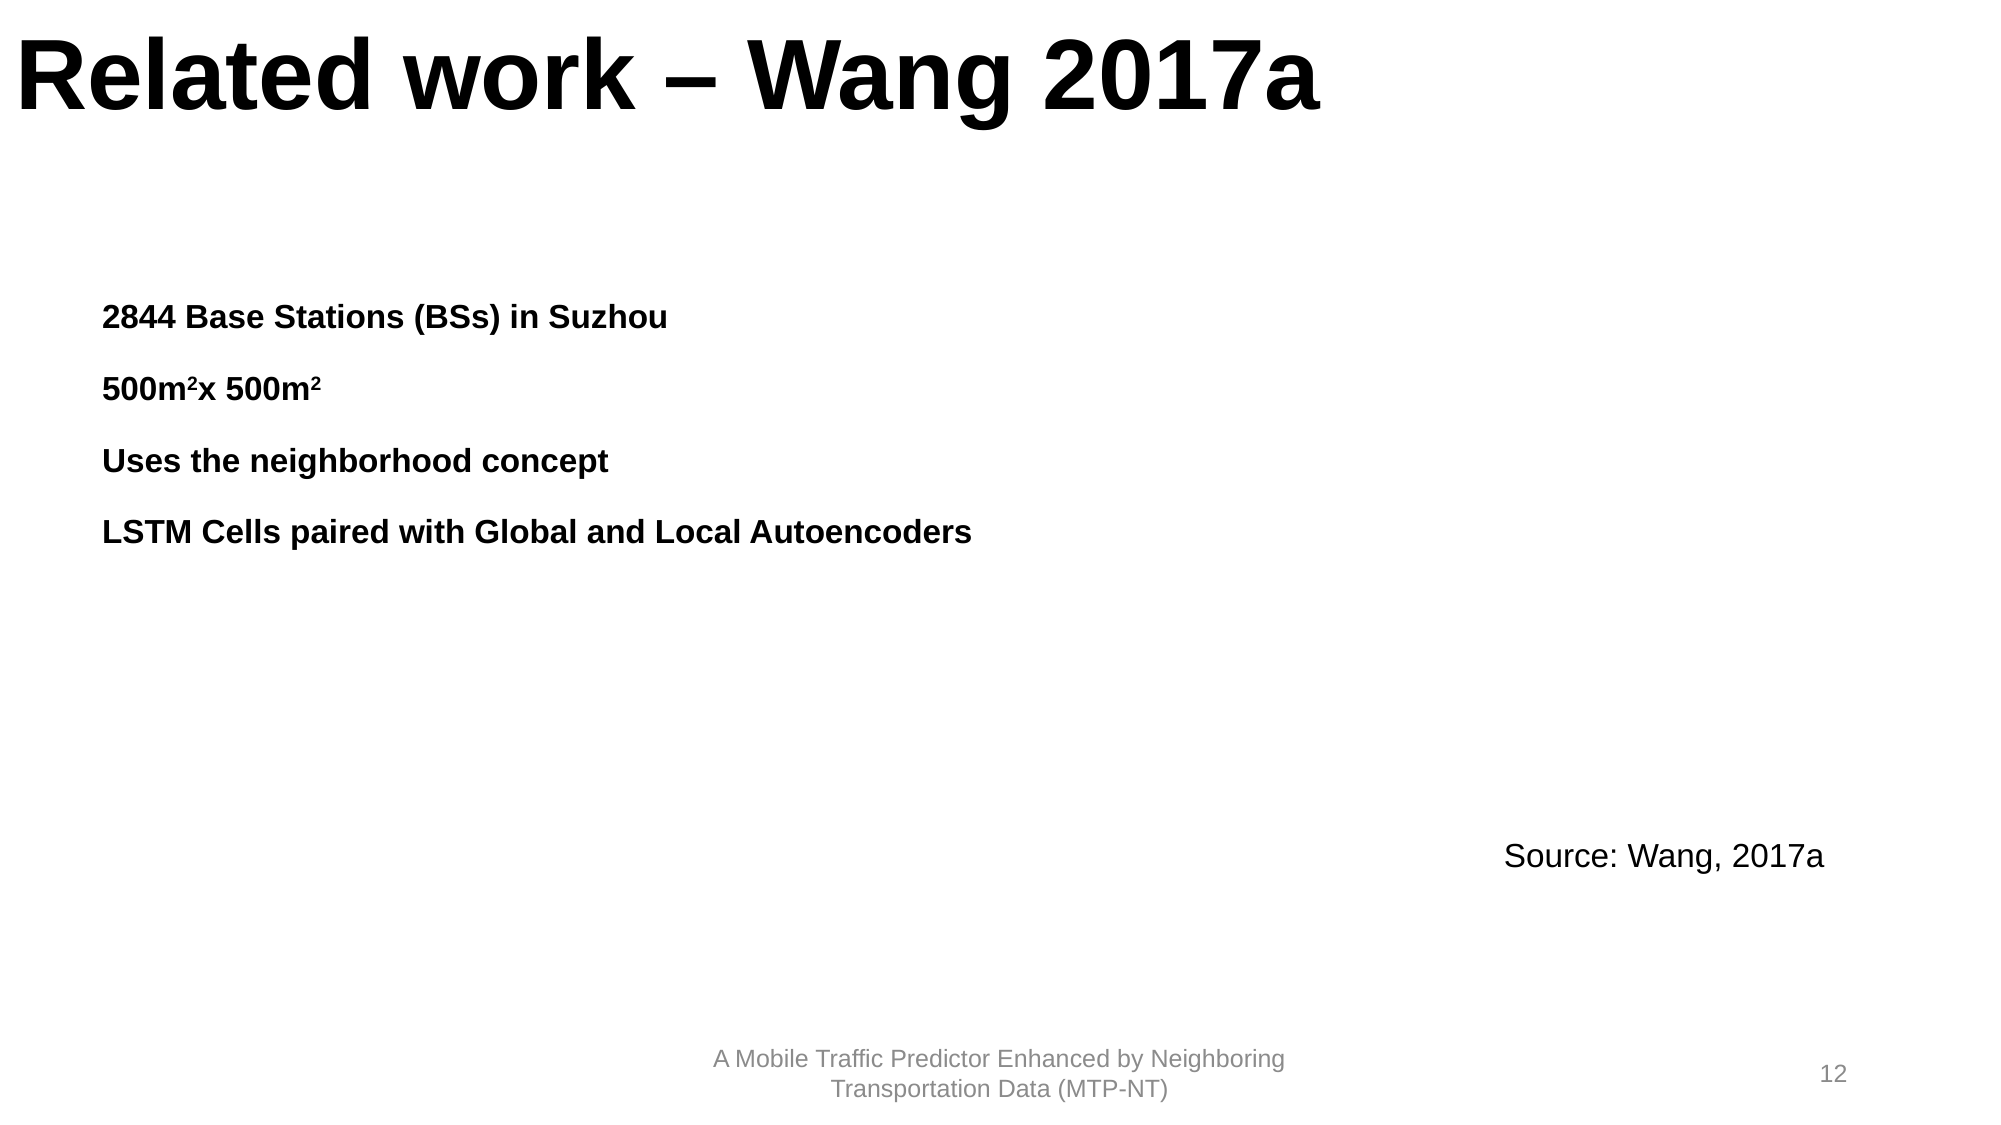

Related work – Wang 2017a
# 2844 Base Stations (BSs) in Suzhou 500m2x 500m2 Uses the neighborhood concept LSTM Cells paired with Global and Local Autoencoders
Source: Wang, 2017a
A Mobile Traffic Predictor Enhanced by Neighboring Transportation Data (MTP-NT)
12